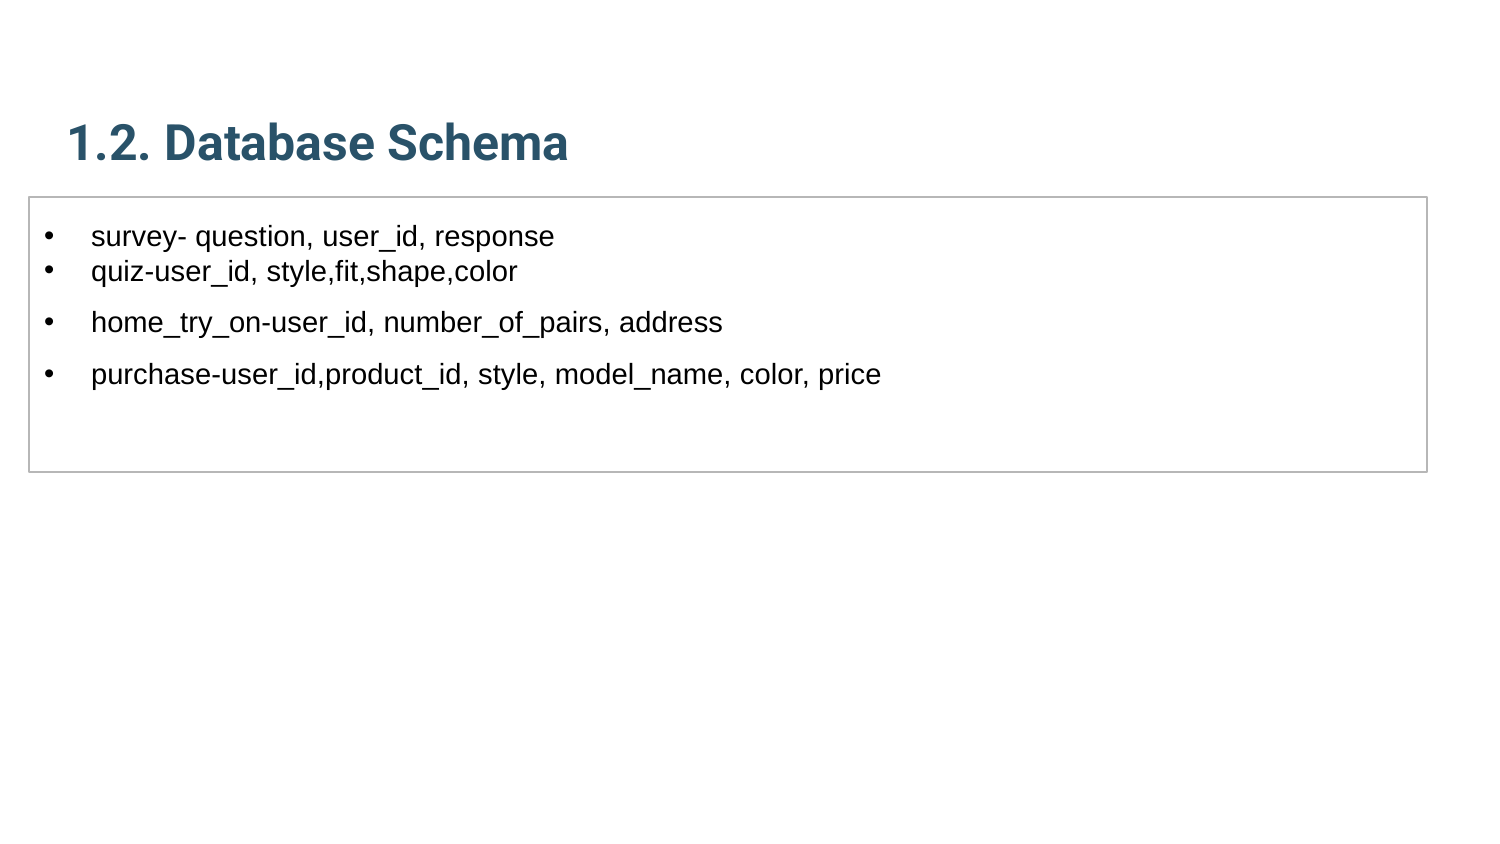

1.2. Database Schema
survey- question, user_id, response
quiz-user_id, style,fit,shape,color
home_try_on-user_id, number_of_pairs, address
purchase-user_id,product_id, style, model_name, color, price